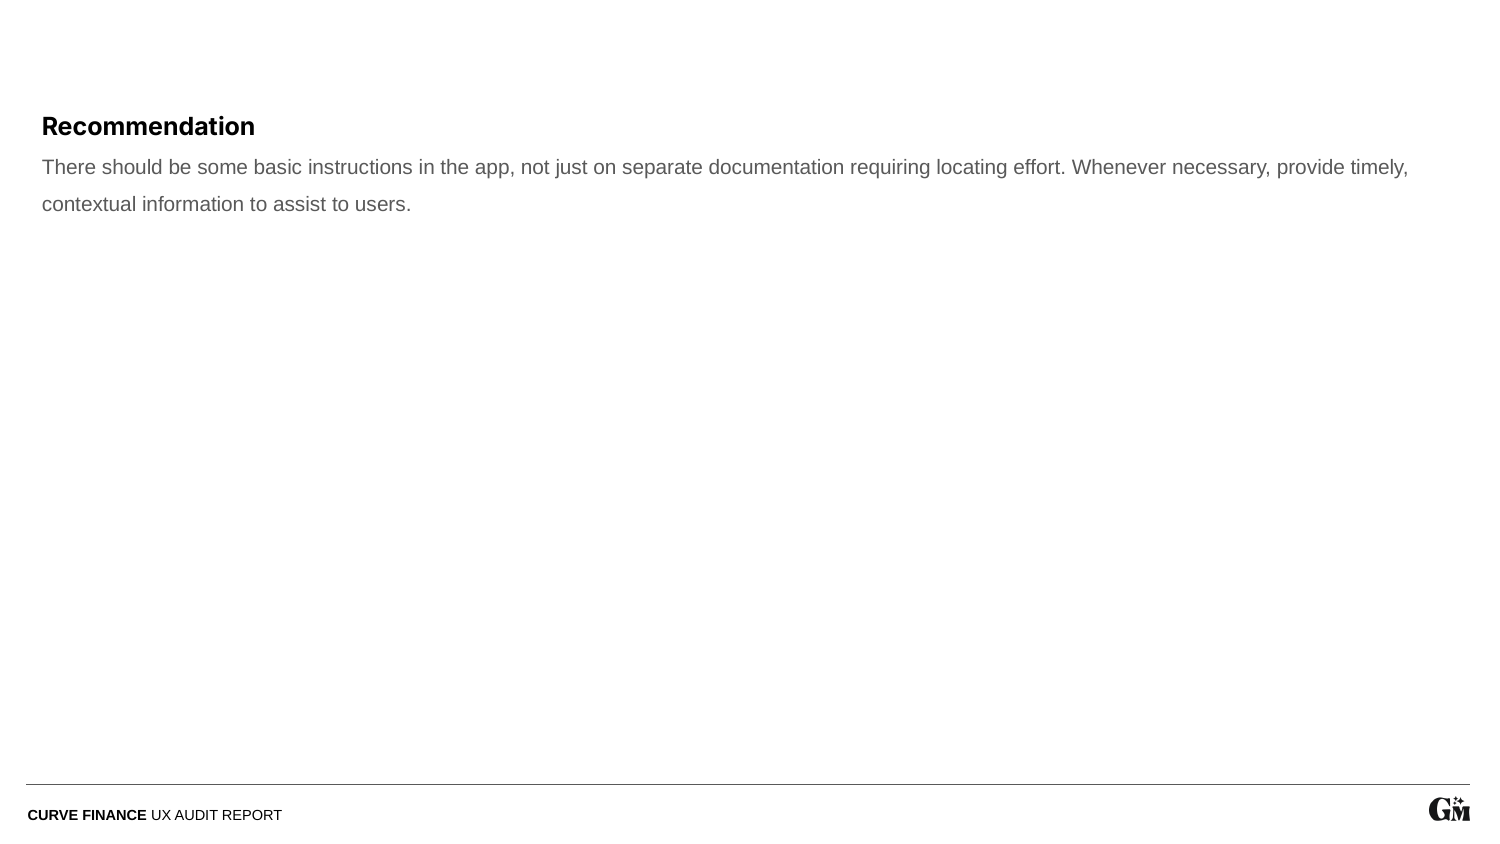

Recommendation
There should be some basic instructions in the app, not just on separate documentation requiring locating effort. Whenever necessary, provide timely, contextual information to assist to users.